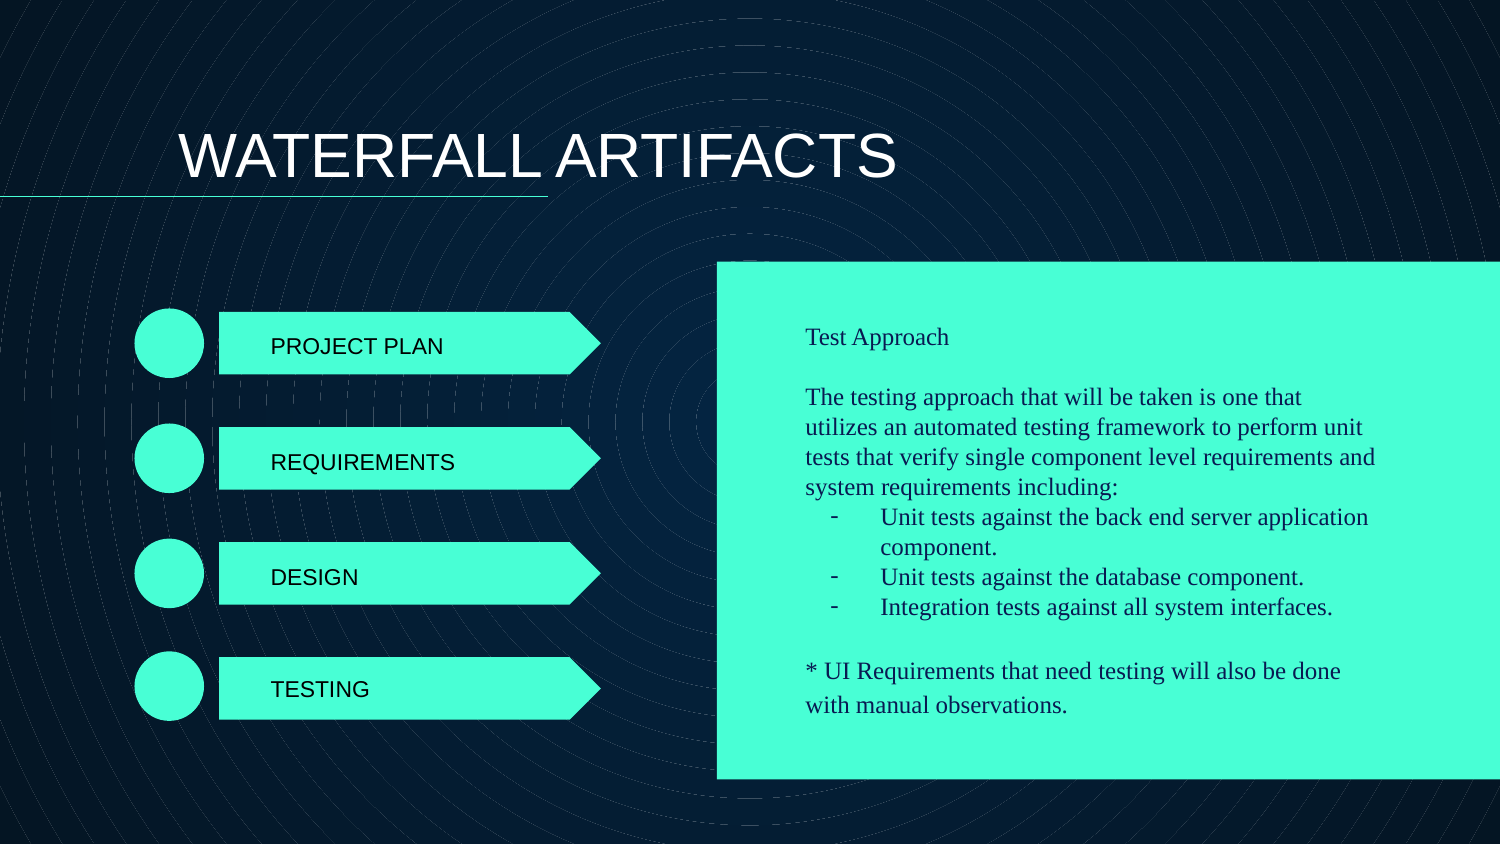

WATERFALL ARTIFACTS
Test Approach

The testing approach that will be taken is one that utilizes an automated testing framework to perform unit tests that verify single component level requirements and system requirements including:
Unit tests against the back end server application component.
Unit tests against the database component.
Integration tests against all system interfaces.

* UI Requirements that need testing will also be done with manual observations.

# PROJECT PLAN

REQUIREMENTS

DESIGN

TESTING